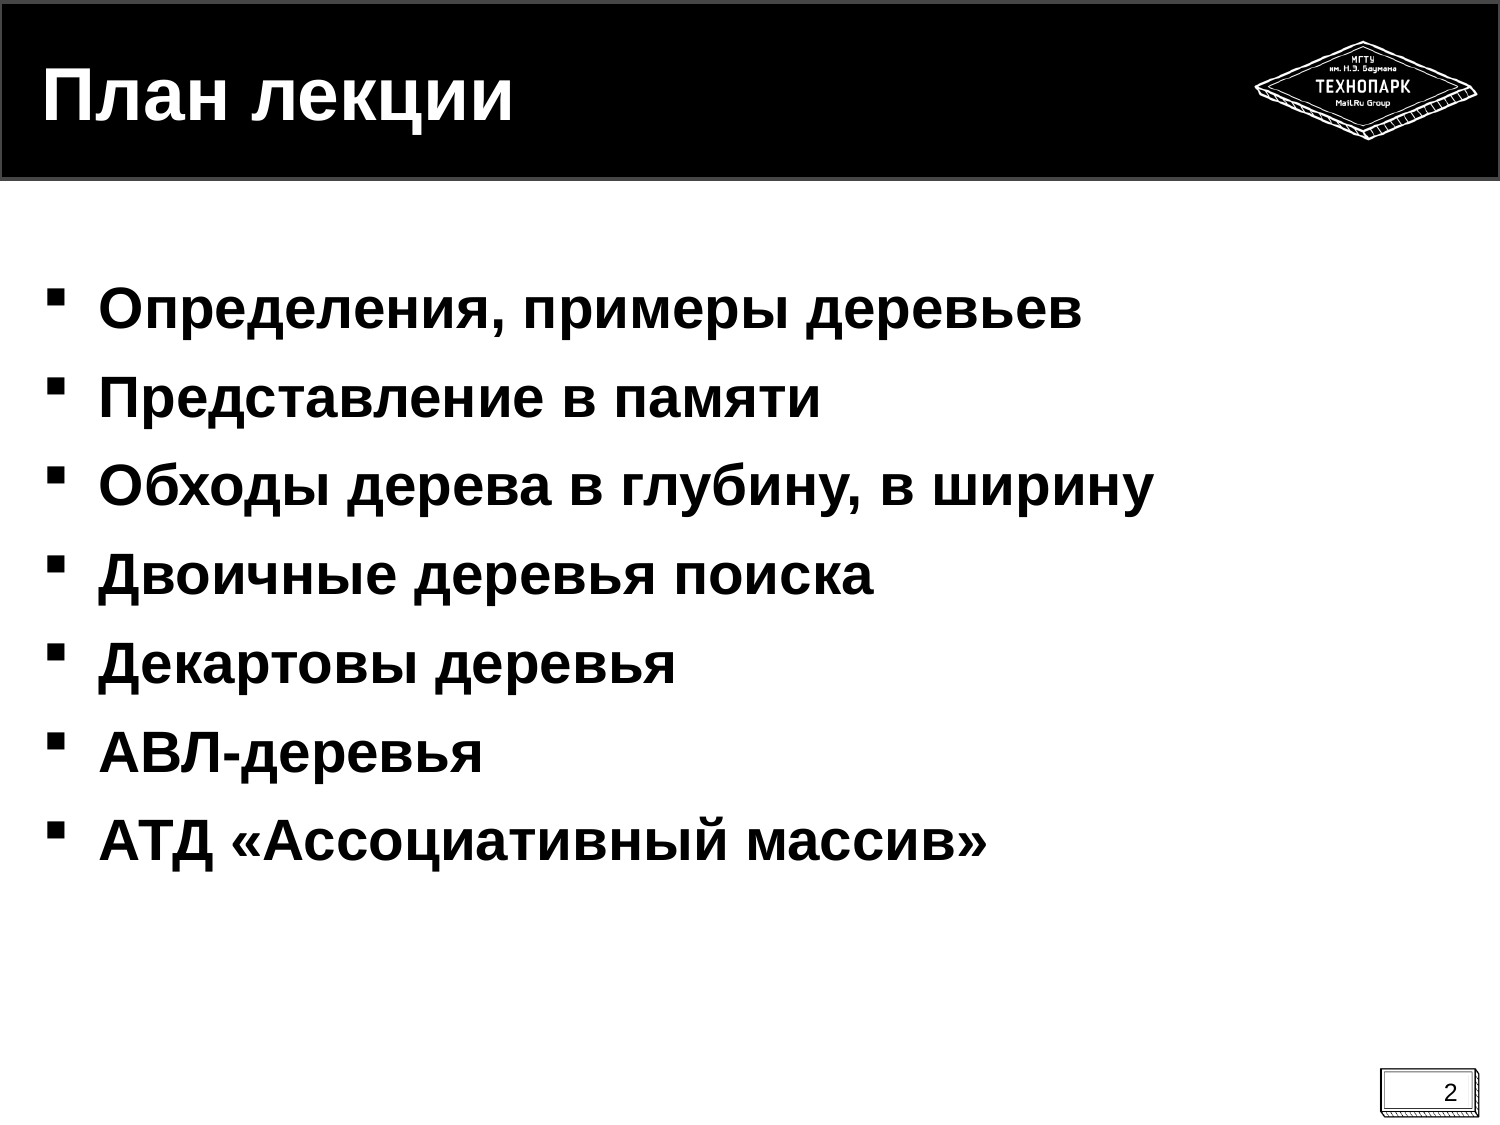

# План лекции
Определения, примеры деревьев
Представление в памяти
Обходы дерева в глубину, в ширину
Двоичные деревья поиска
Декартовы деревья
АВЛ-деревья
АТД «Ассоциативный массив»
2